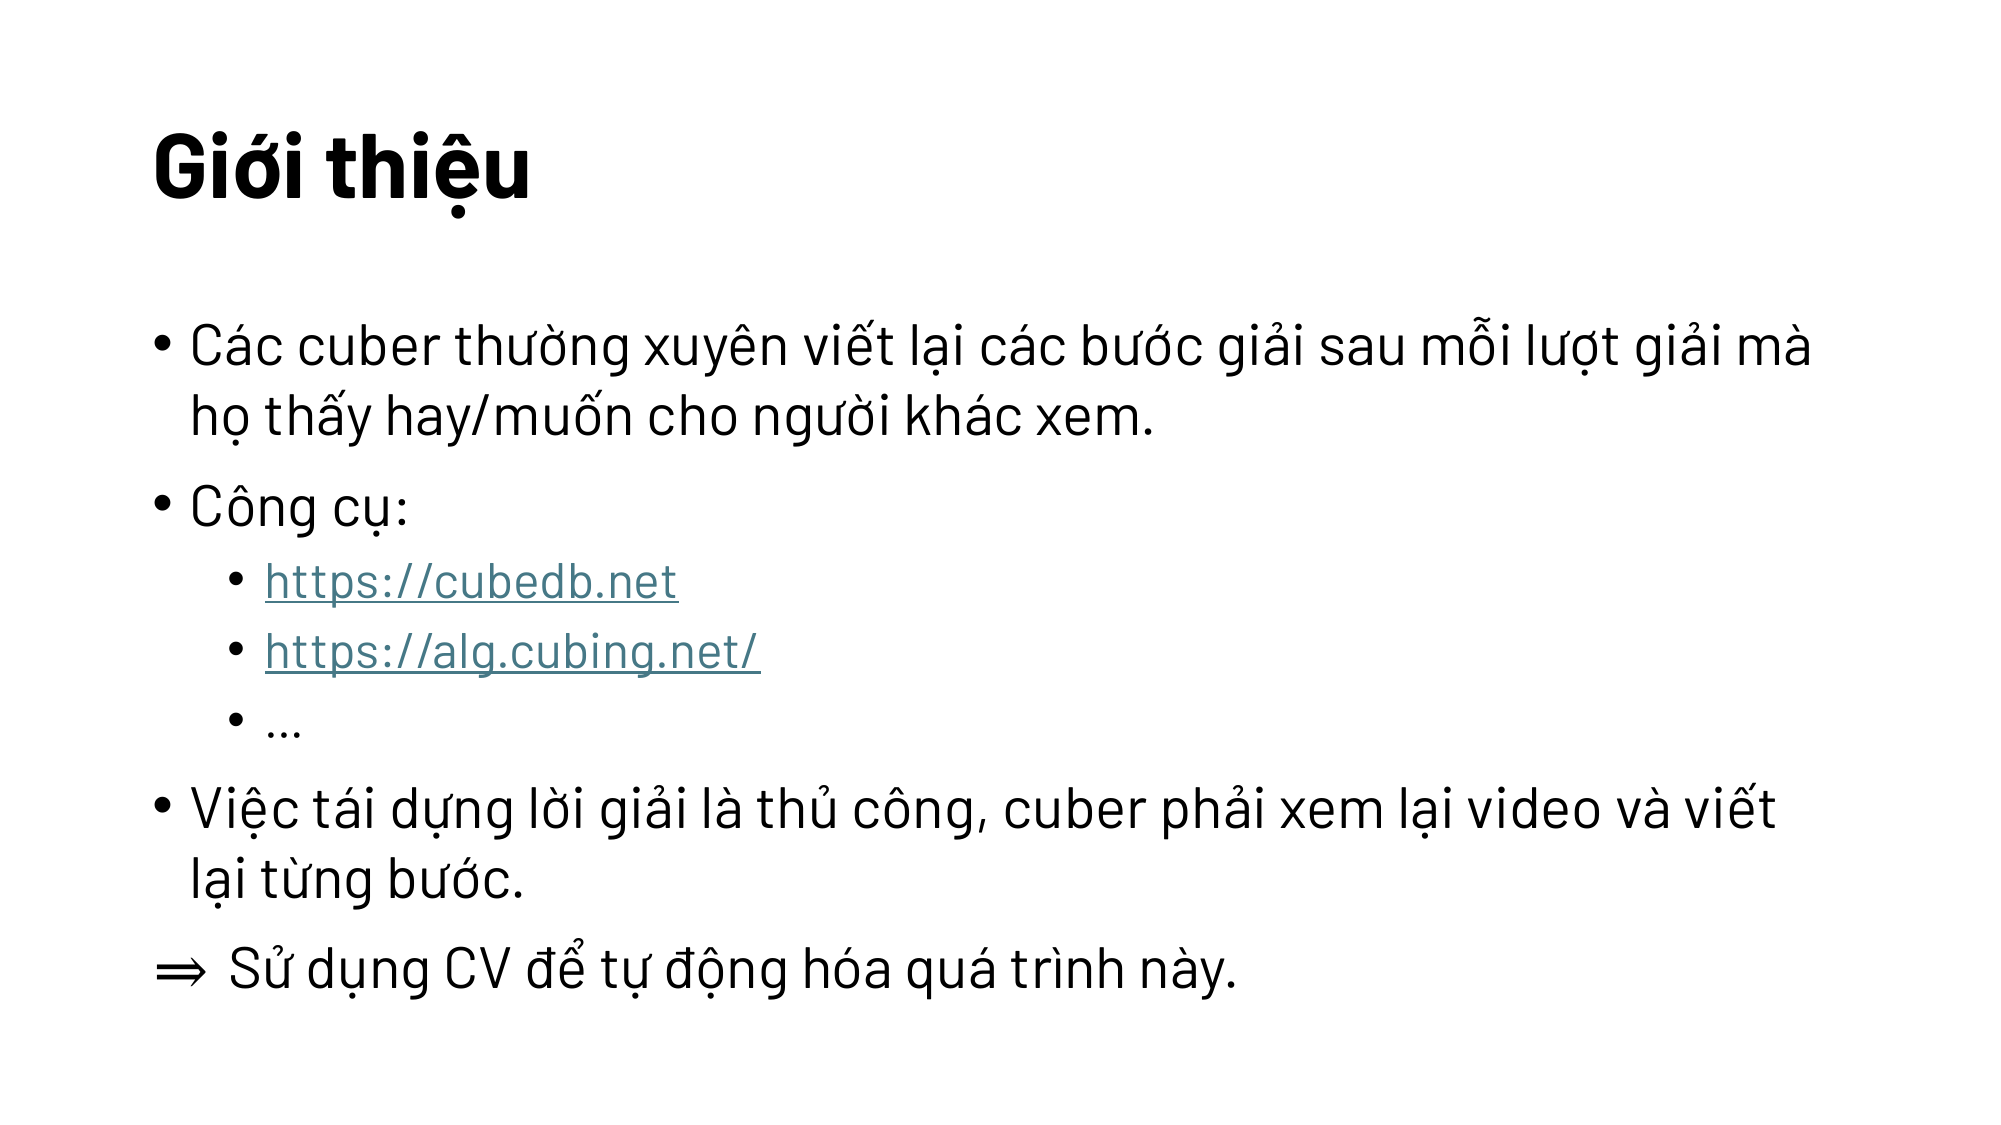

# Giới thiệu
Các cuber thường xuyên viết lại các bước giải sau mỗi lượt giải mà họ thấy hay/muốn cho người khác xem.
Công cụ:
https://cubedb.net
https://alg.cubing.net/
…
Việc tái dựng lời giải là thủ công, cuber phải xem lại video và viết lại từng bước.
⇒ Sử dụng CV để tự động hóa quá trình này.